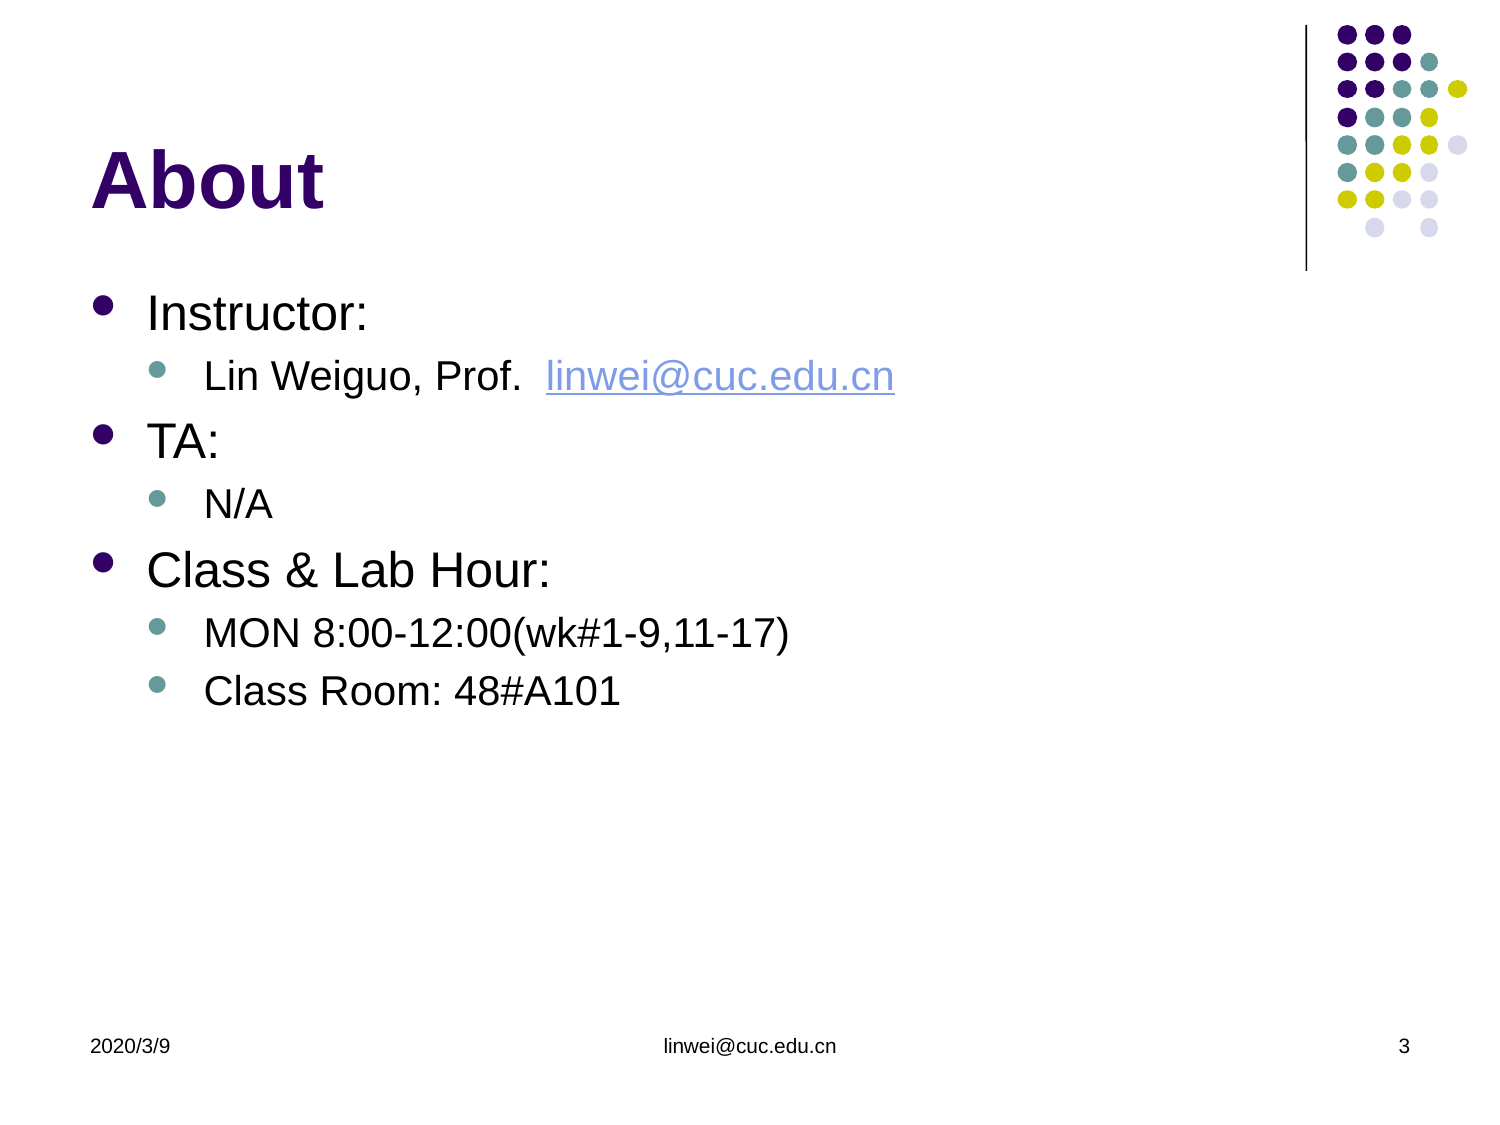

# About
Instructor:
Lin Weiguo, Prof.  linwei@cuc.edu.cn
TA:
N/A
Class & Lab Hour:
MON 8:00-12:00(wk#1-9,11-17)
Class Room: 48#A101
2020/3/9
linwei@cuc.edu.cn
3